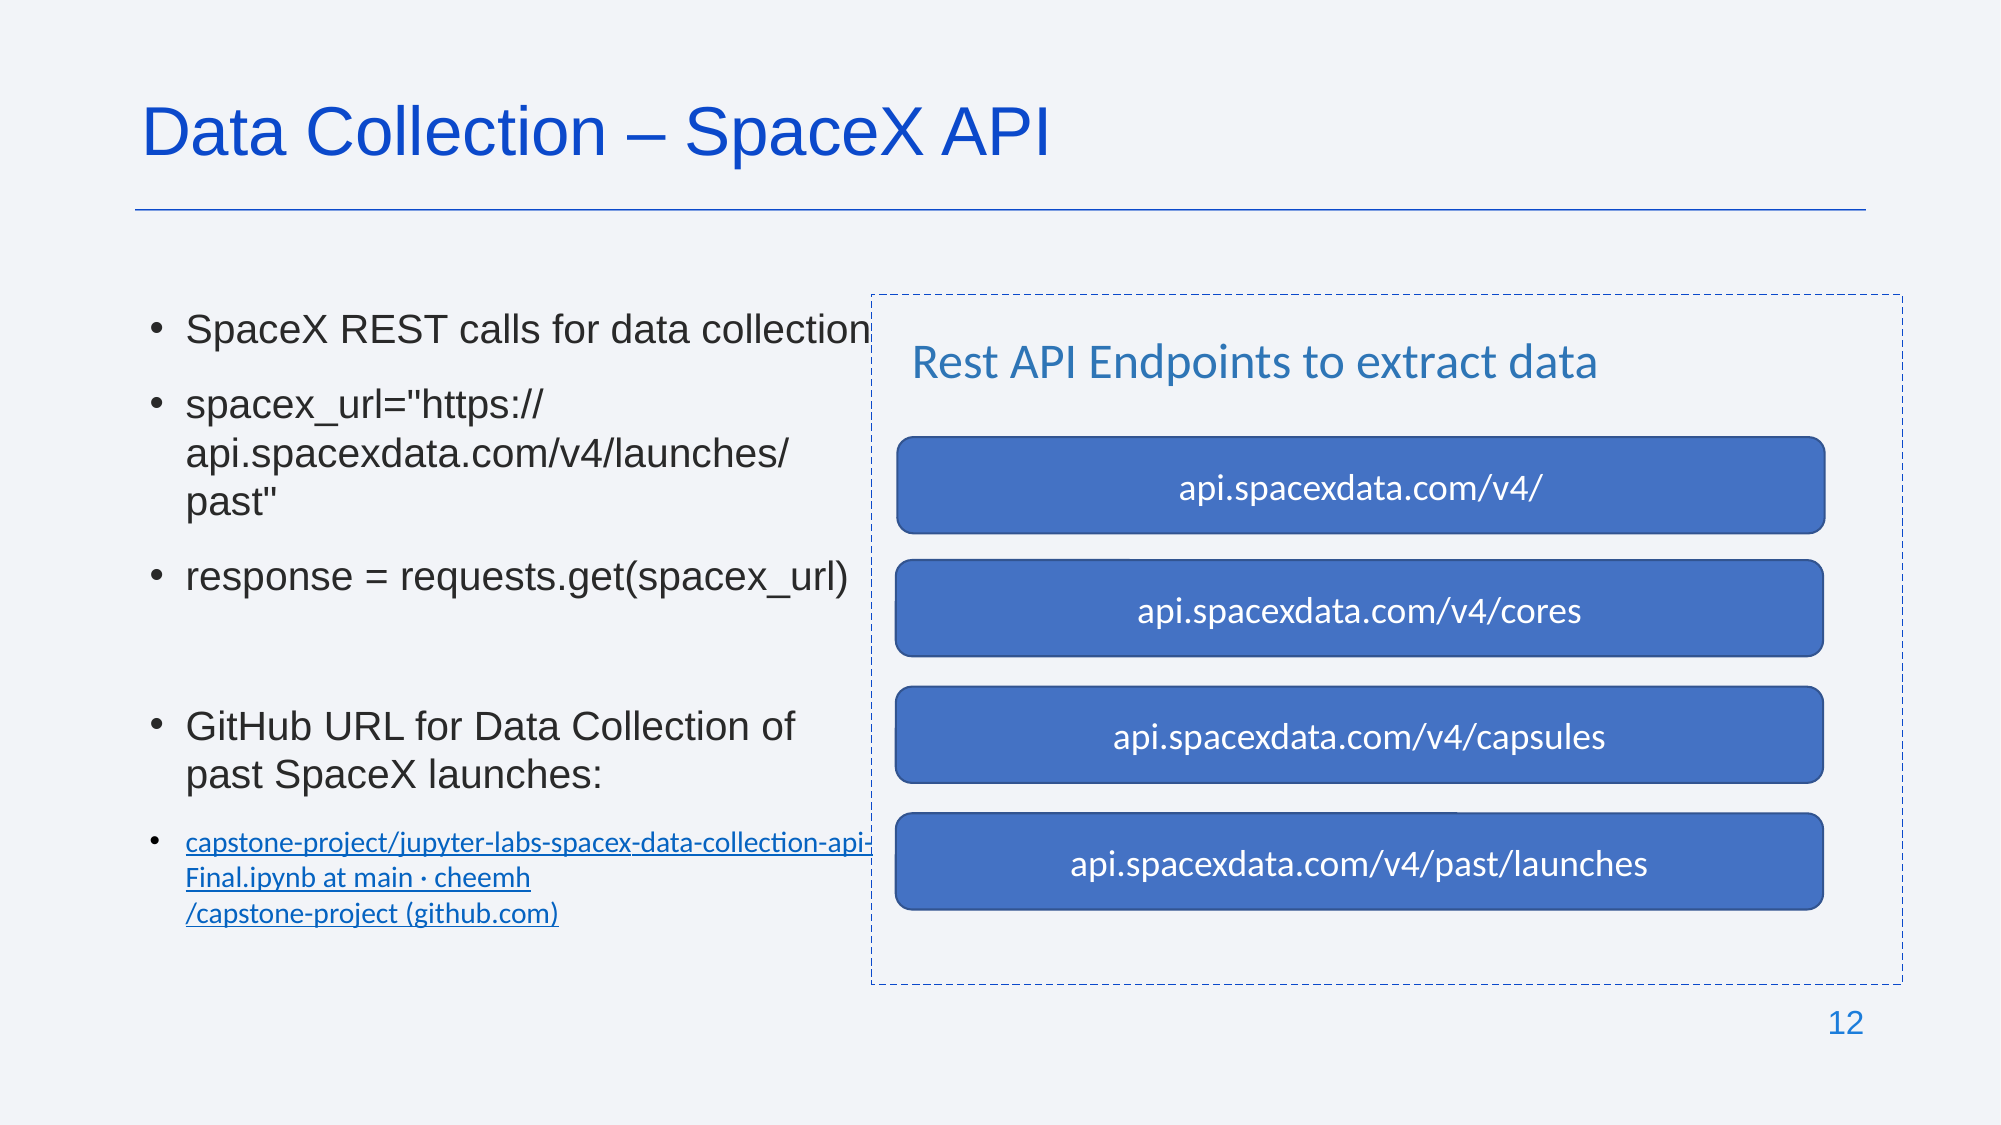

Data Collection – SpaceX API

SpaceX REST calls for data collection
spacex_url="https://api.spacexdata.com/v4/launches/past"
response = requests.get(spacex_url)

GitHub URL for Data Collection of past SpaceX launches:
capstone-project/jupyter-labs-spacex-data-collection-api-Final.ipynb at main · cheemh/capstone-project (github.com)

Rest API Endpoints to extract data
api.spacexdata.com/v4/
api.spacexdata.com/v4/cores
api.spacexdata.com/v4/capsules
api.spacexdata.com/v4/past/launches
12